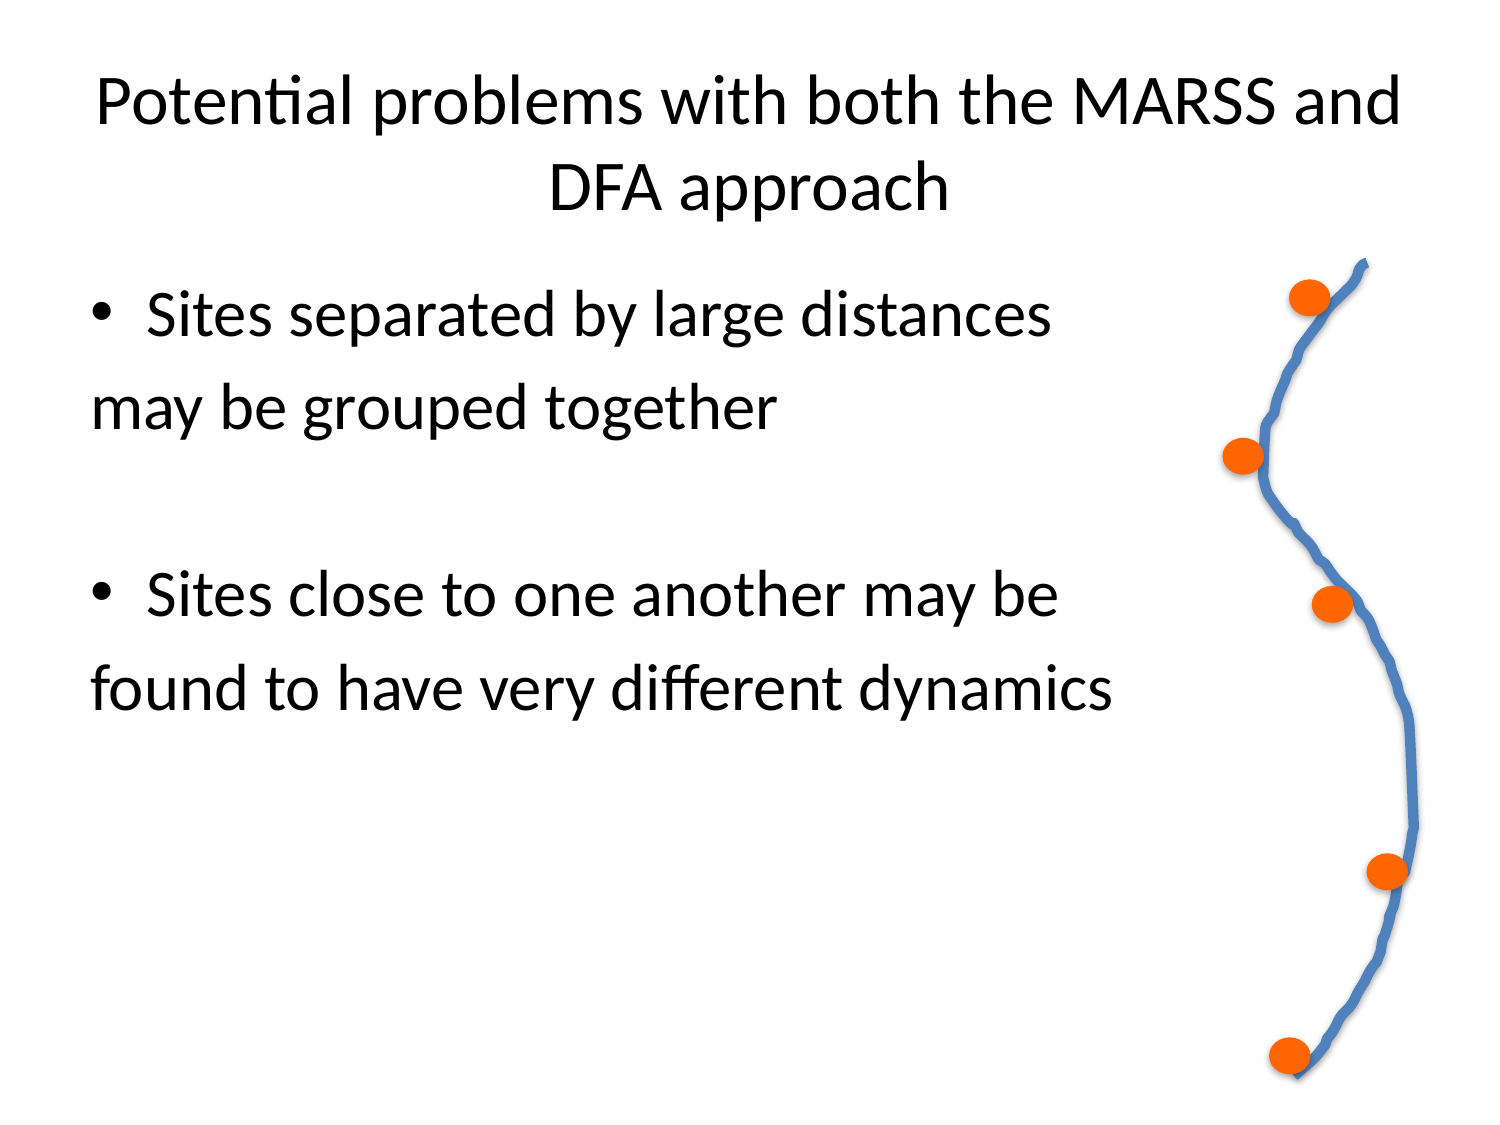

# Potential problems with both the MARSS and DFA approach
Sites separated by large distances
may be grouped together

Sites close to one another may be
found to have very different dynamics